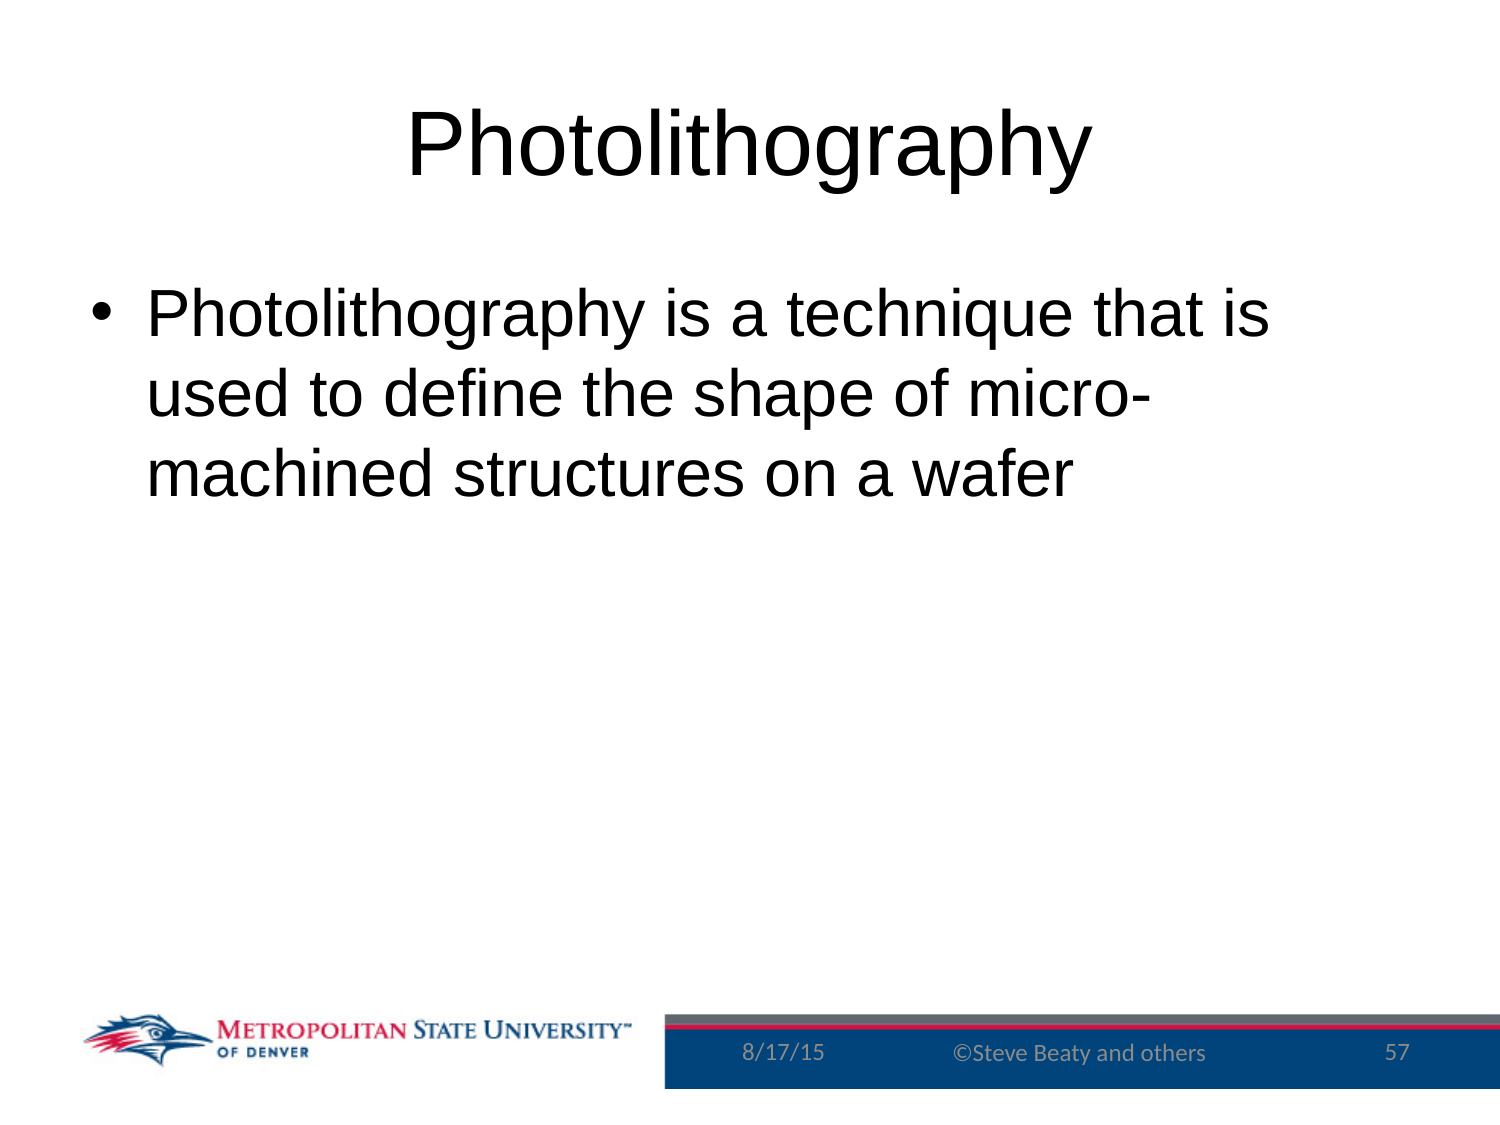

# Photolithography
Photolithography is a technique that is used to define the shape of micro-machined structures on a wafer
8/17/15
57
©Steve Beaty and others